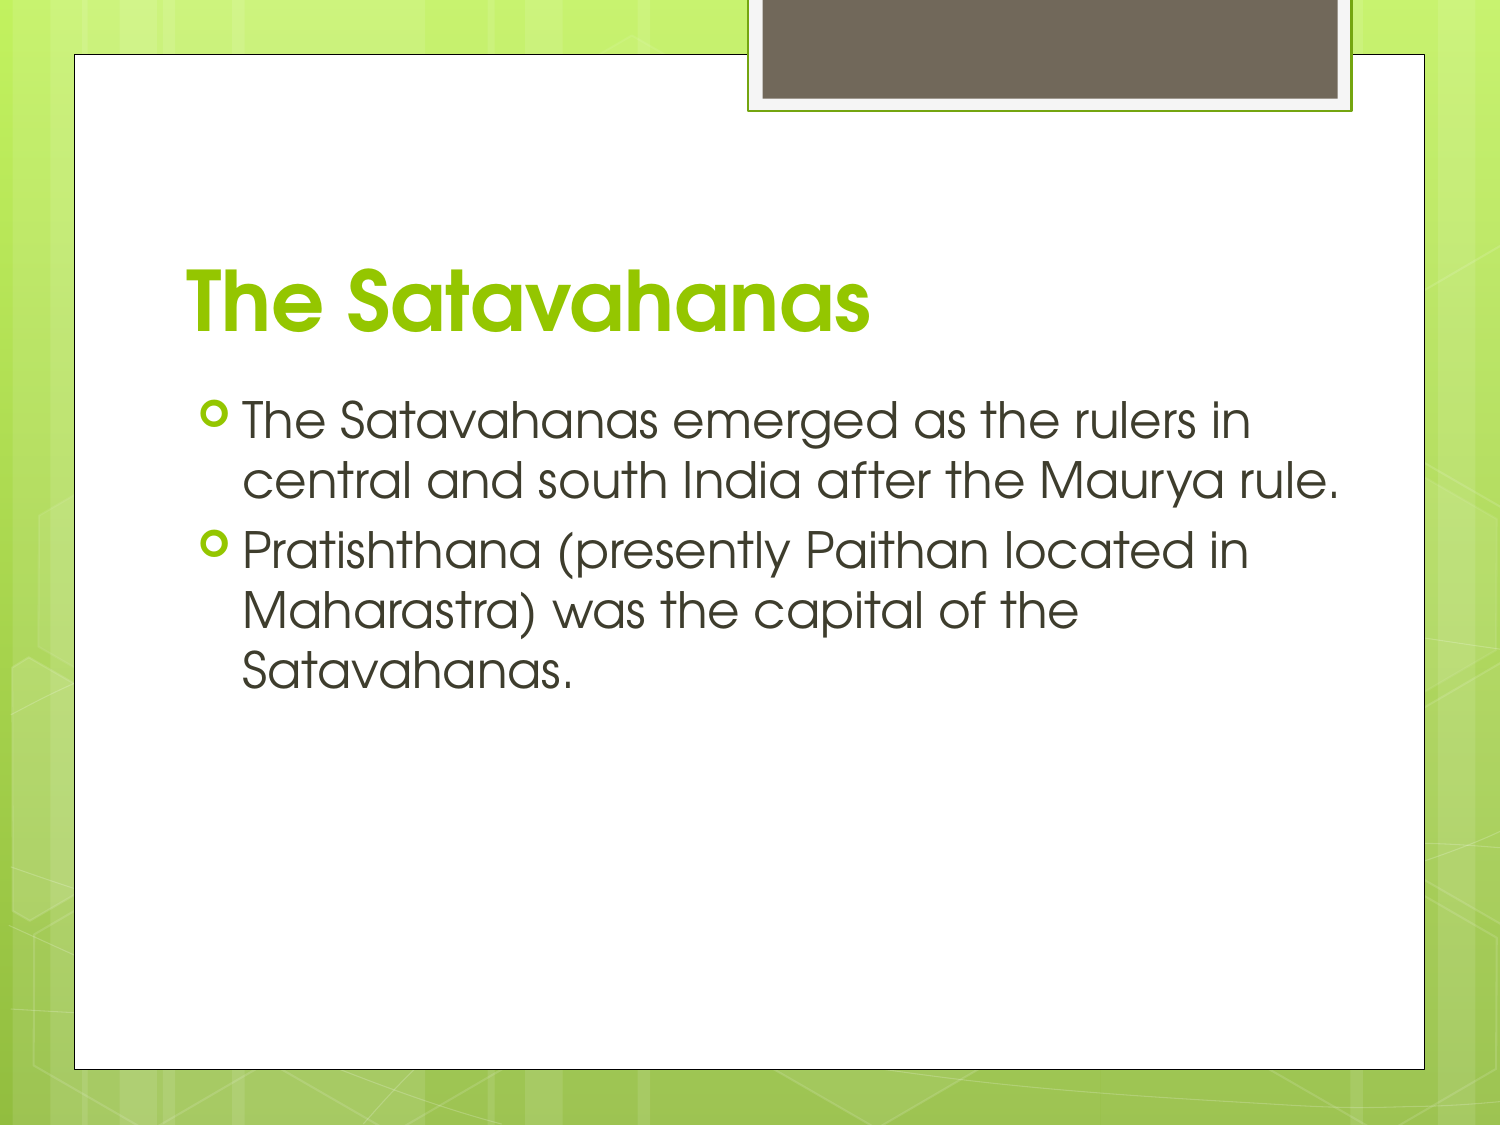

# The Satavahanas
The Satavahanas emerged as the rulers in central and south India after the Maurya rule.
Pratishthana (presently Paithan located in Maharastra) was the capital of the Satavahanas.